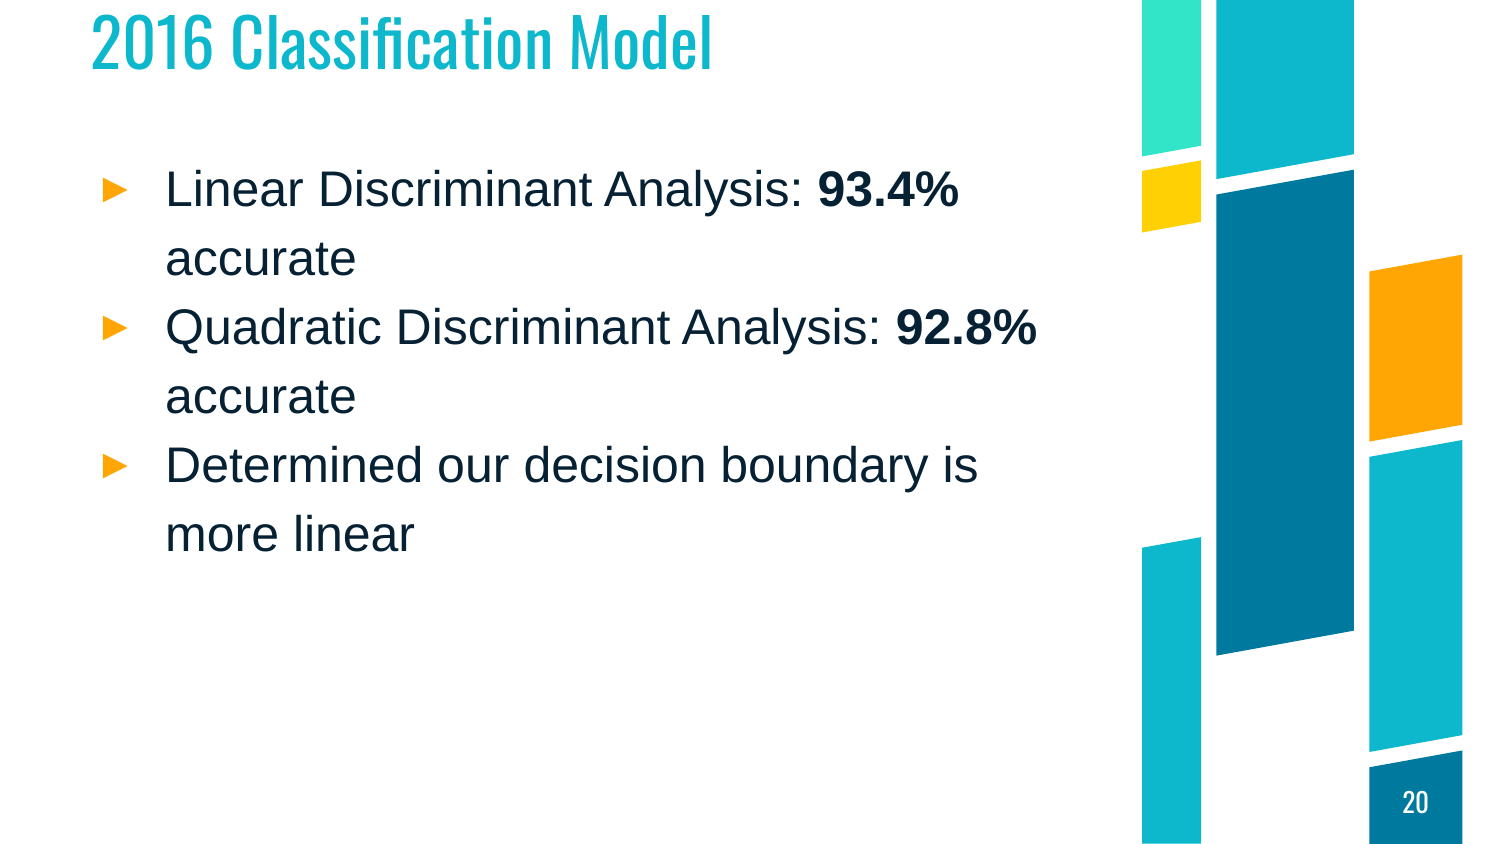

# 2016 Classification Model
Linear Discriminant Analysis: 93.4% accurate
Quadratic Discriminant Analysis: 92.8% accurate
Determined our decision boundary is more linear

20